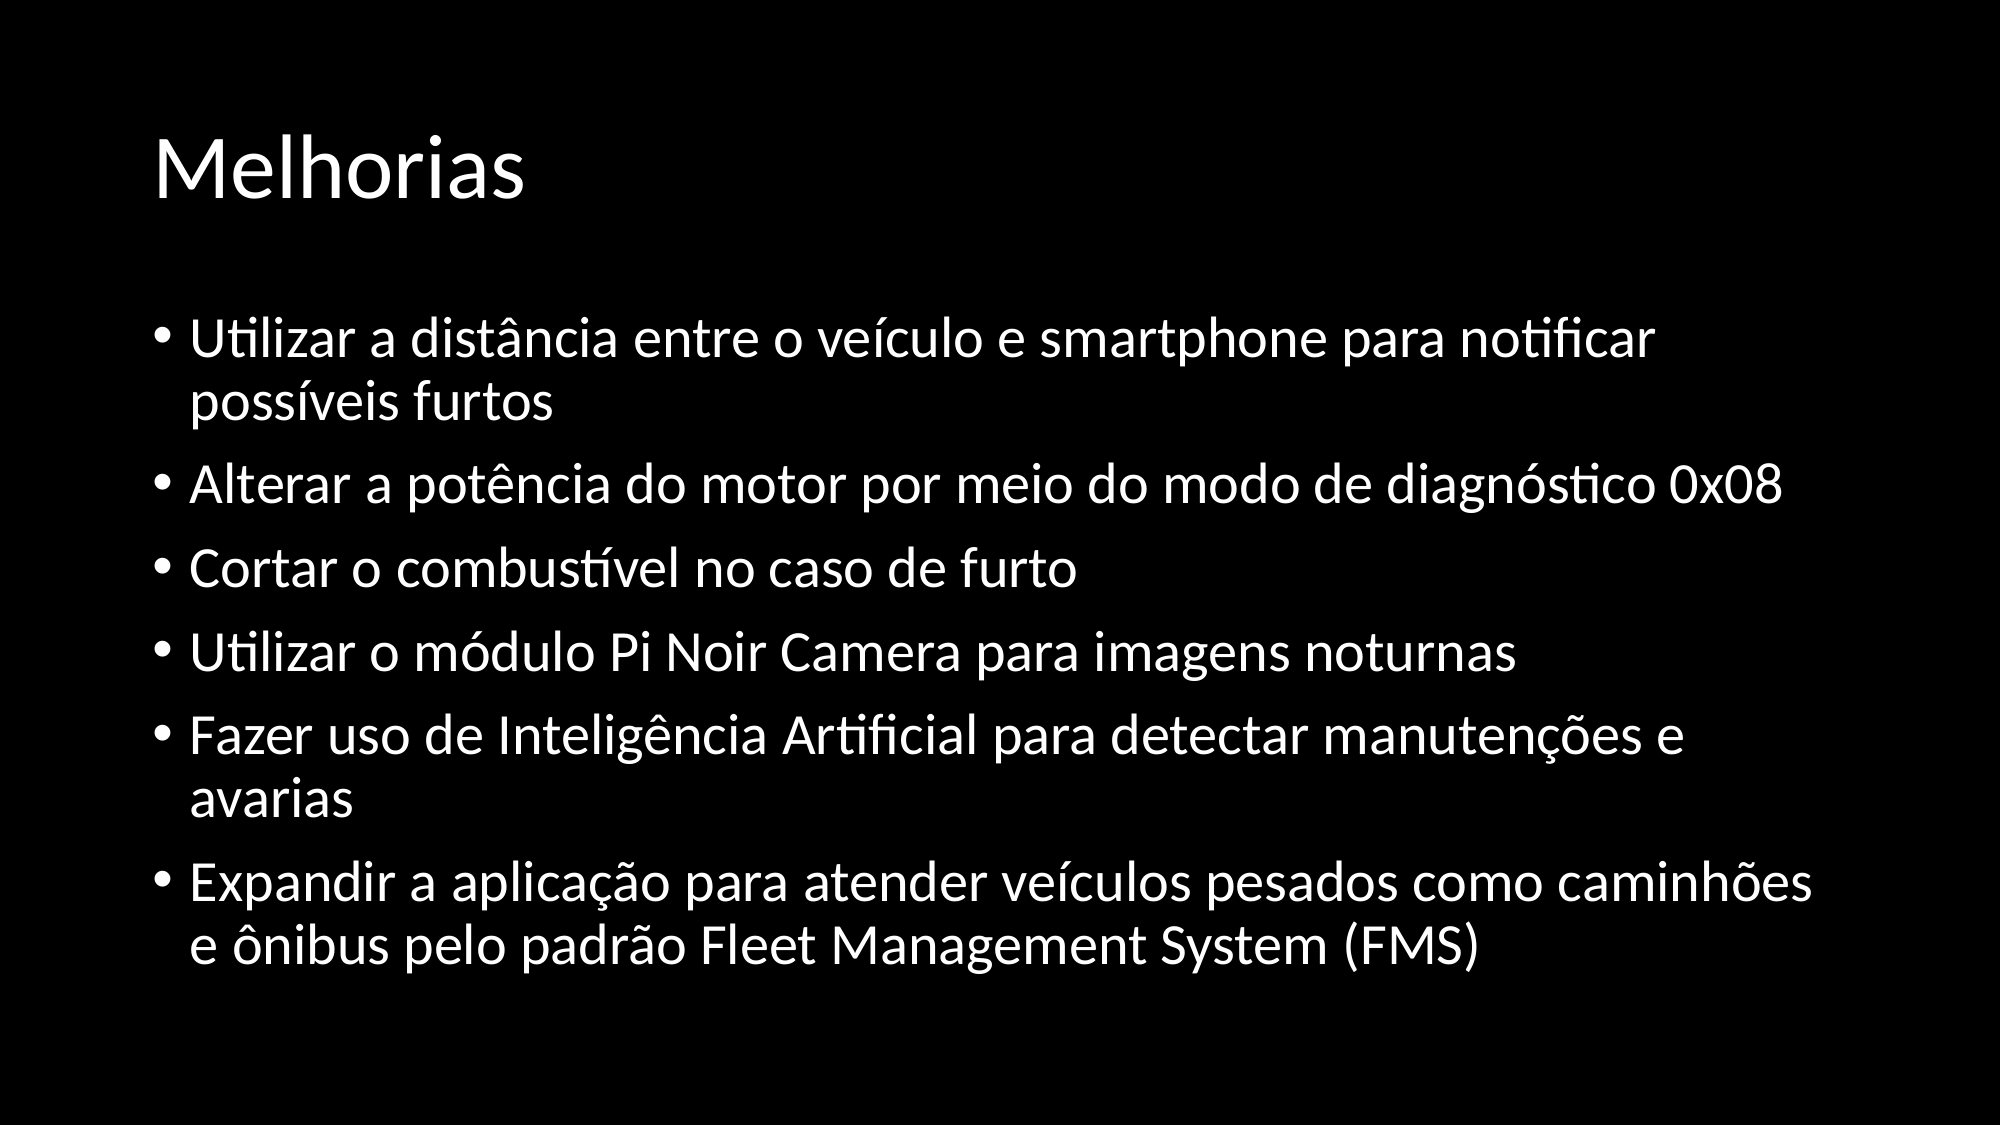

# Melhorias
Utilizar a distância entre o veículo e smartphone para notificar possíveis furtos
Alterar a potência do motor por meio do modo de diagnóstico 0x08
Cortar o combustível no caso de furto
Utilizar o módulo Pi Noir Camera para imagens noturnas
Fazer uso de Inteligência Artificial para detectar manutenções e avarias
Expandir a aplicação para atender veículos pesados como caminhões e ônibus pelo padrão Fleet Management System (FMS)